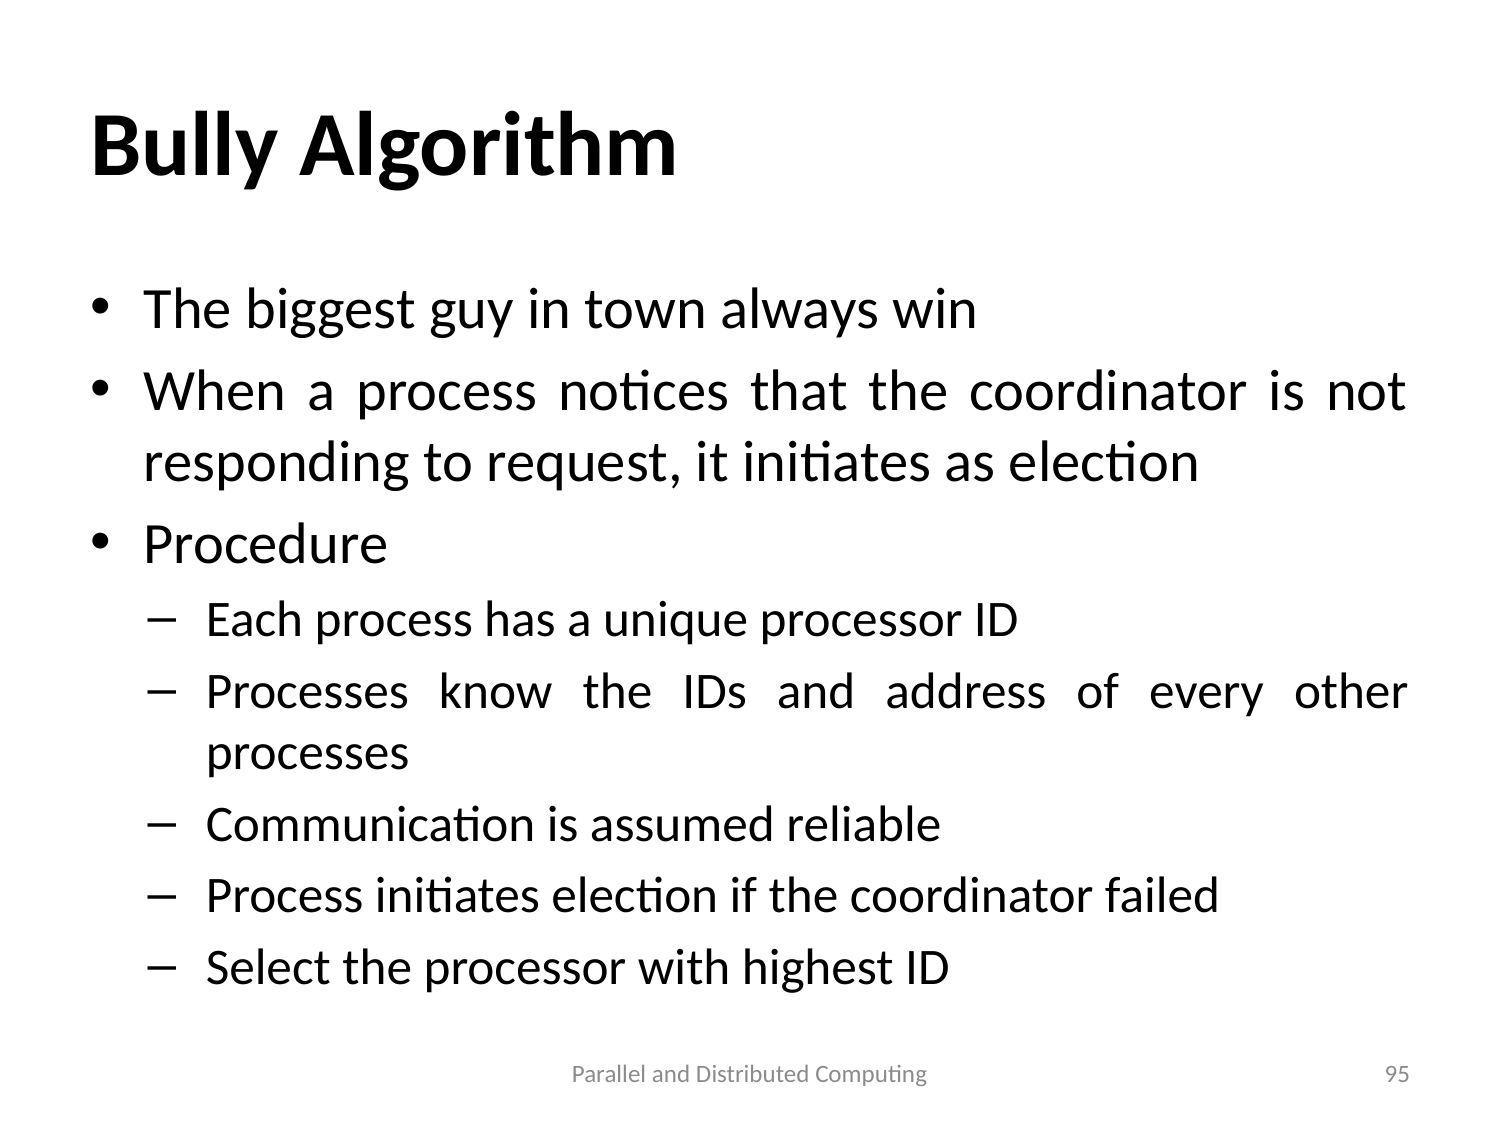

# Bully Algorithm
The biggest guy in town always win
When a process notices that the coordinator is not responding to request, it initiates as election
Procedure
Each process has a unique processor ID
Processes know the IDs and address of every other processes
Communication is assumed reliable
Process initiates election if the coordinator failed
Select the processor with highest ID

Parallel and Distributed Computing
95